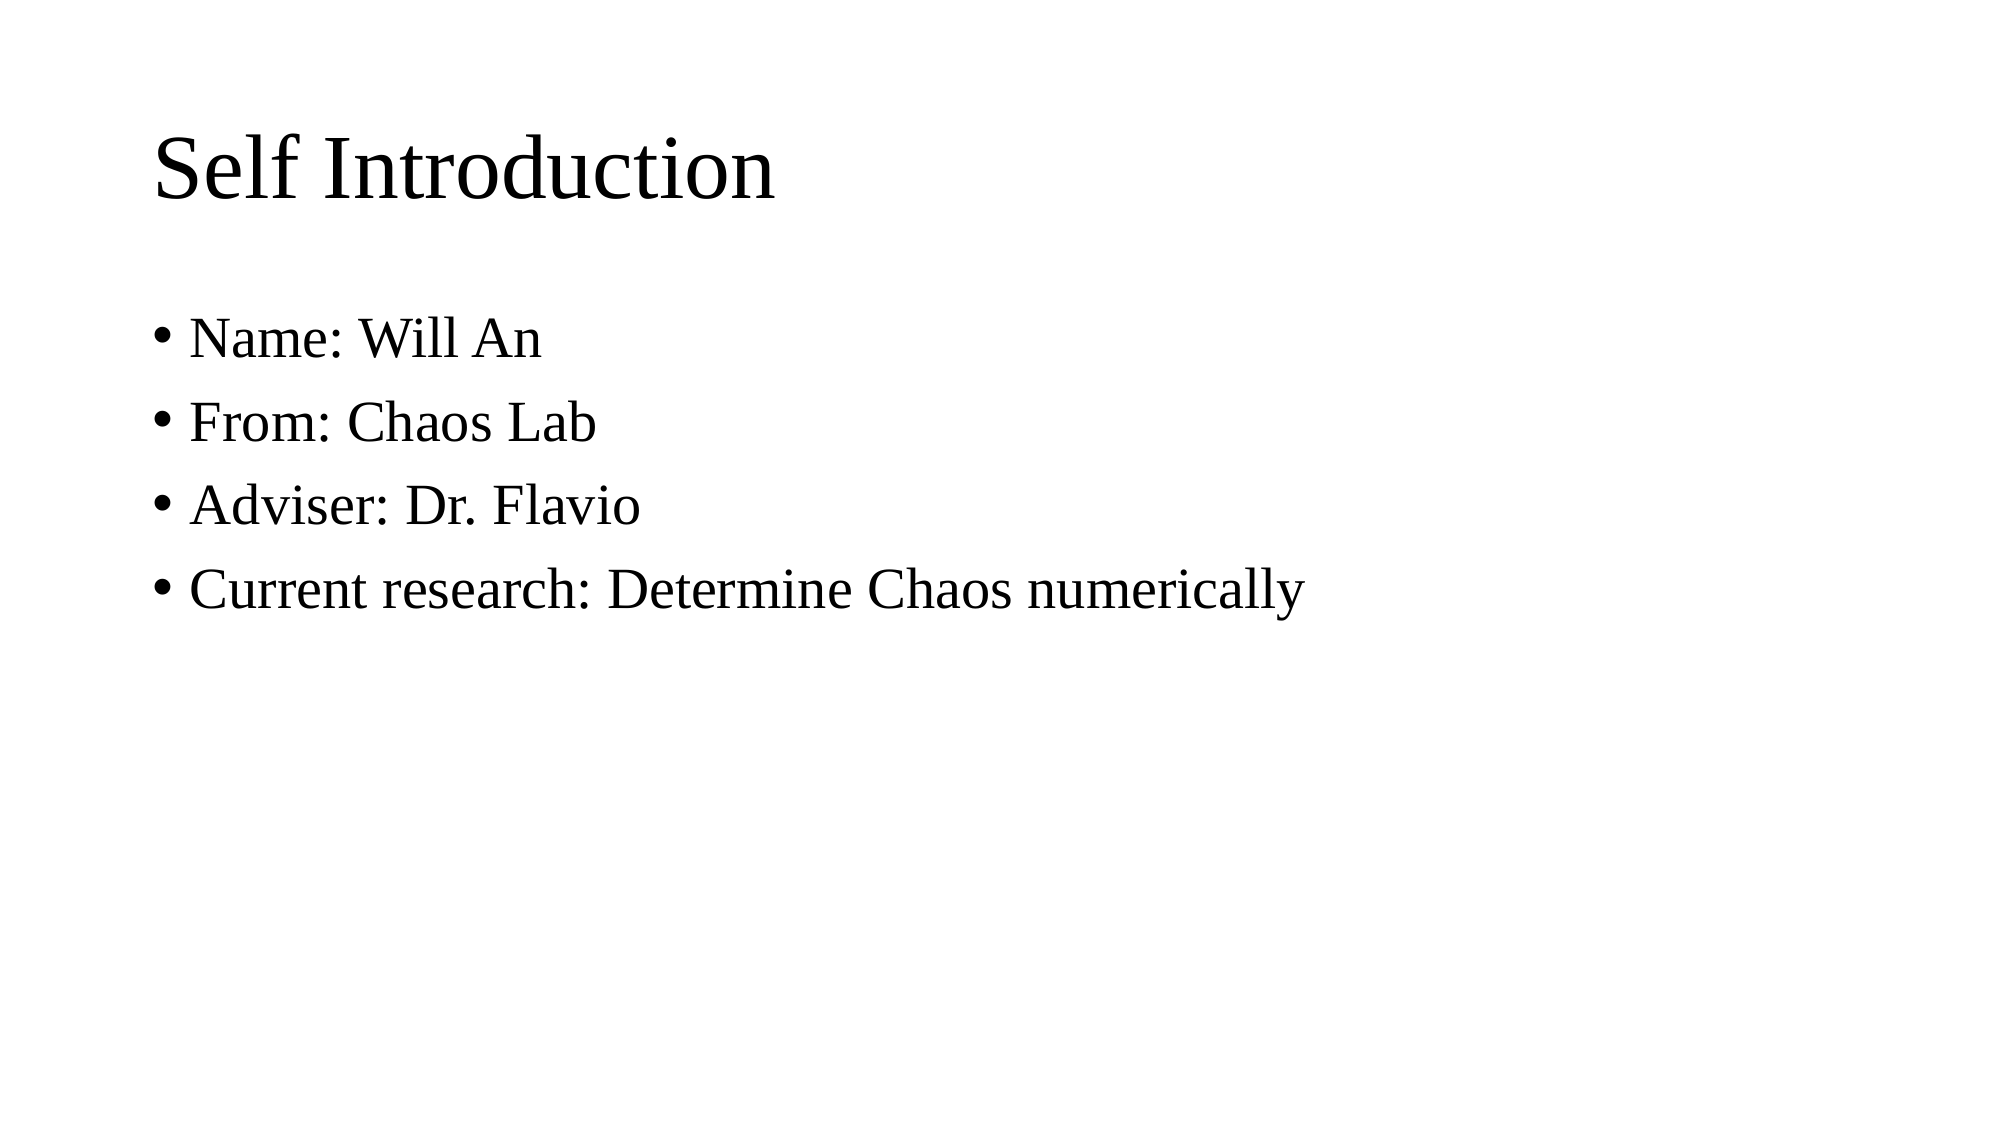

# Self Introduction
Name: Will An
From: Chaos Lab
Adviser: Dr. Flavio
Current research: Determine Chaos numerically